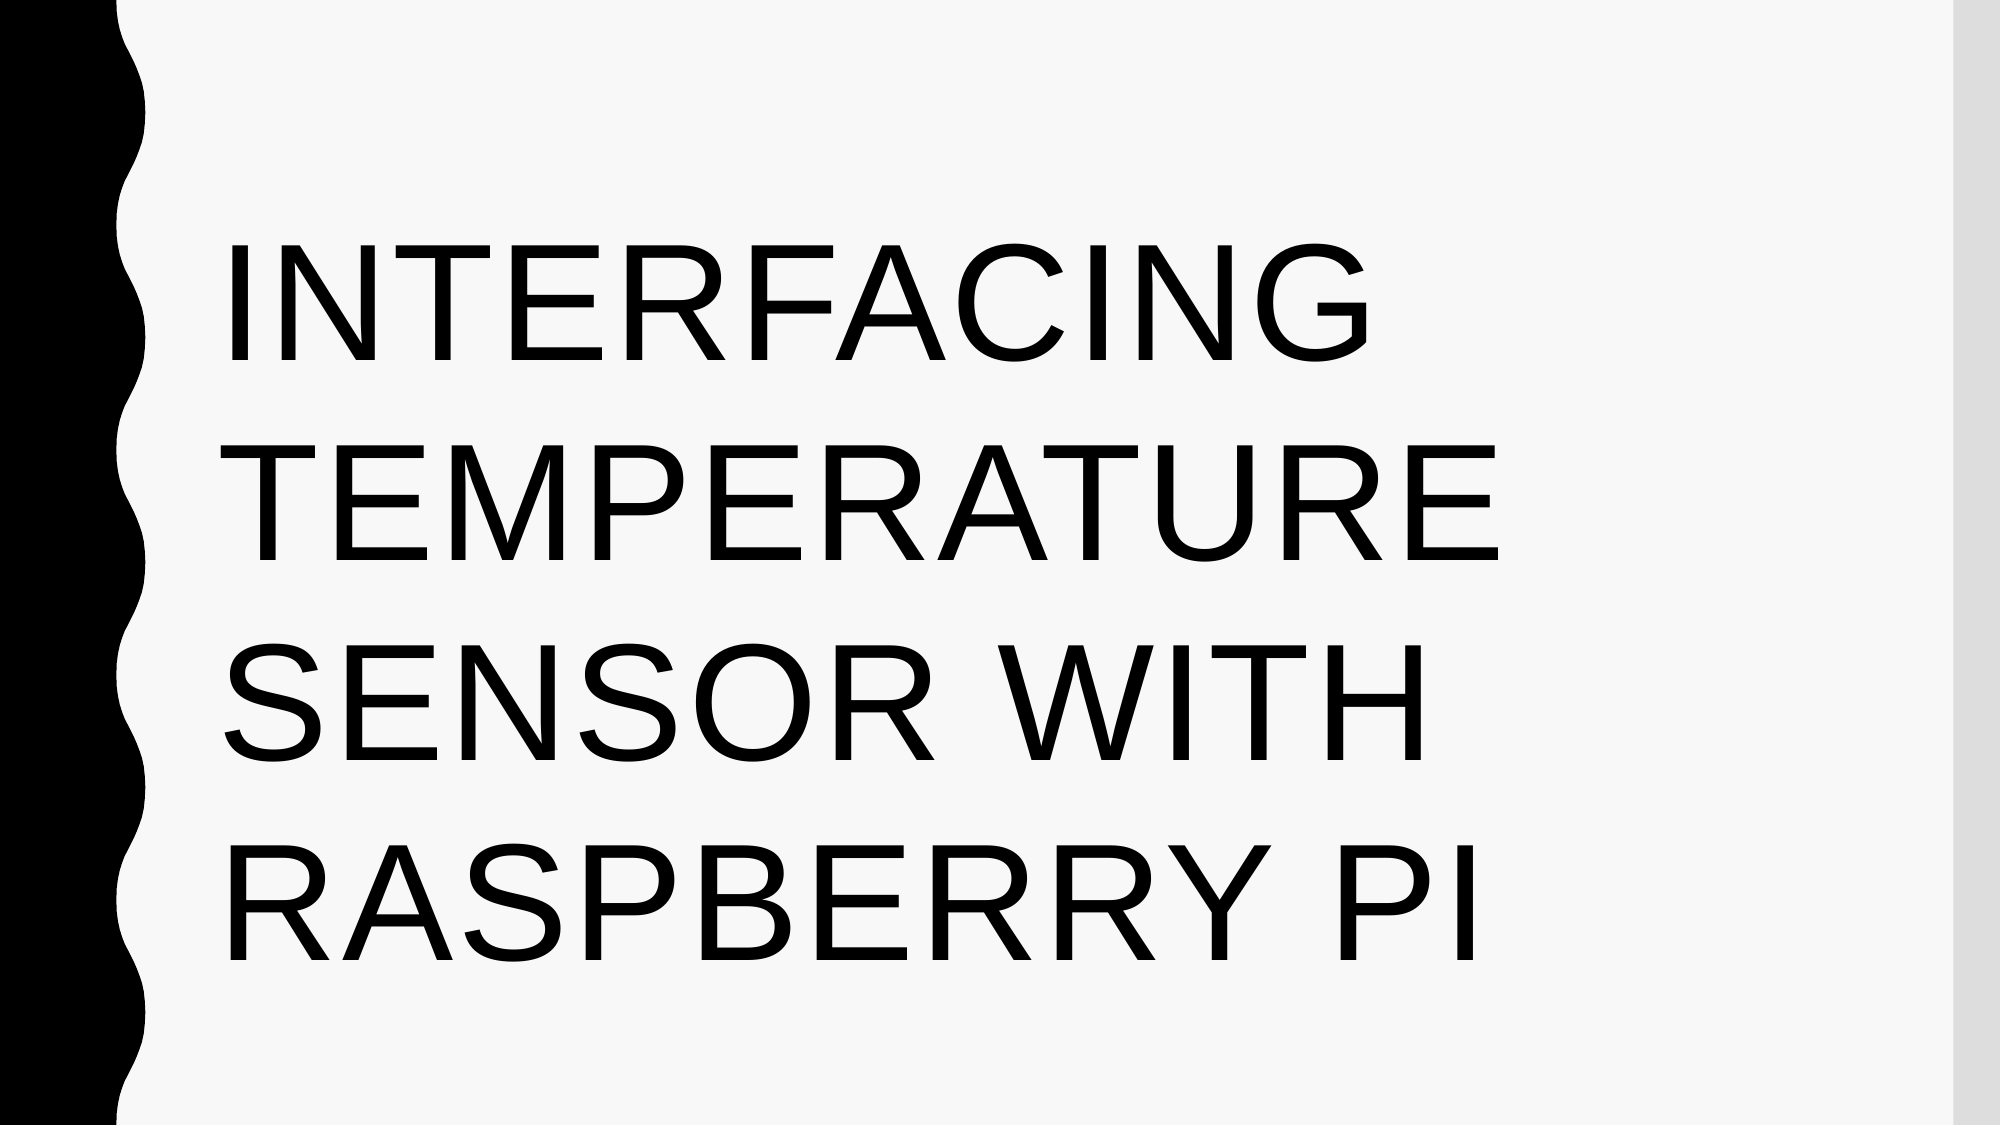

# Interfacing Temperature Sensor with Raspberry Pi